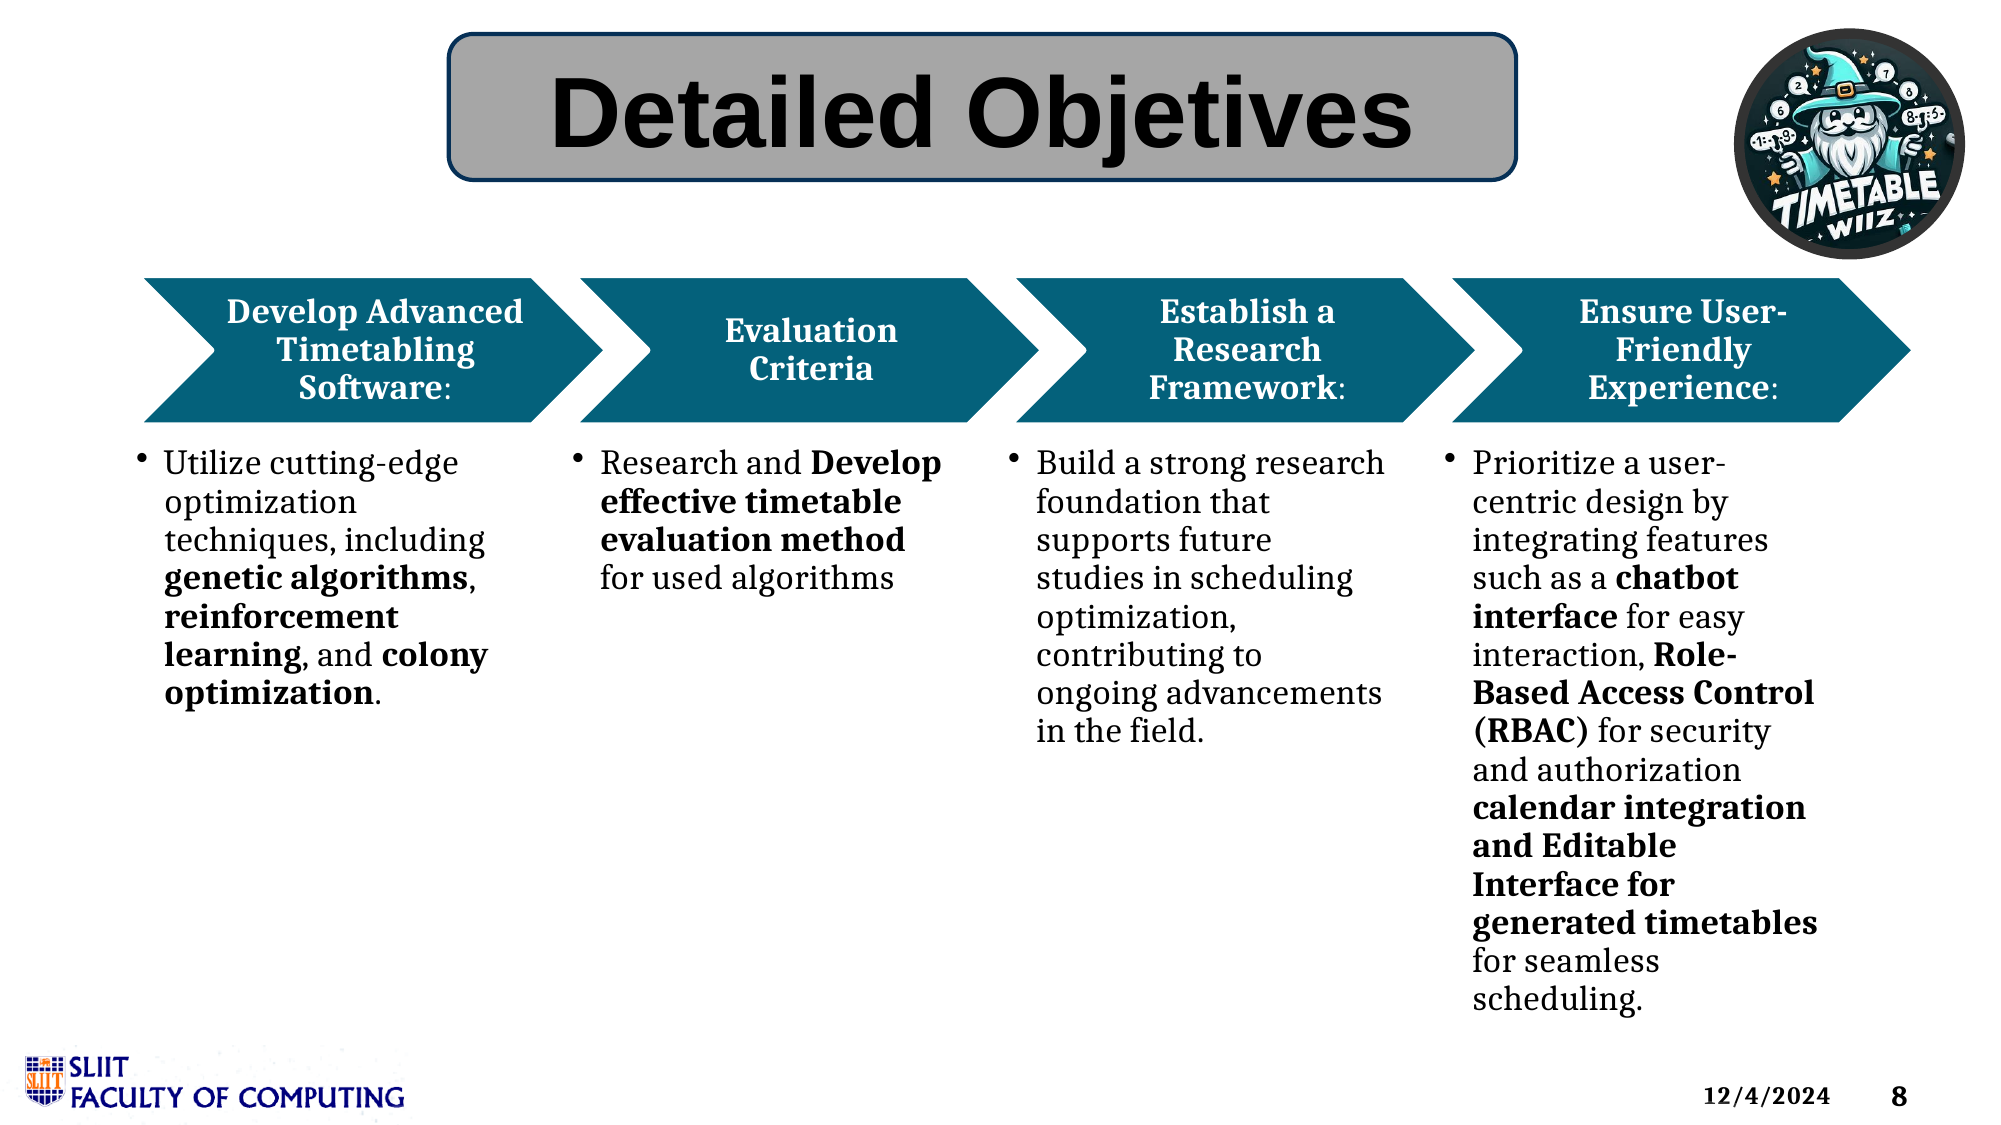

Detailed Objetives
#
Develop Advanced Timetabling Software:
Utilize cutting-edge optimization techniques, including genetic algorithms, reinforcement learning, and colony optimization.
Evaluation Criteria
Research and Develop effective timetable evaluation method for used algorithms
Establish a Research Framework:
Build a strong research foundation that supports future studies in scheduling optimization, contributing to ongoing advancements in the field.
Ensure User-Friendly Experience:
Prioritize a user-centric design by integrating features such as a chatbot interface for easy interaction, Role-Based Access Control (RBAC) for security and authorization calendar integration and Editable Interface for generated timetables for seamless scheduling.